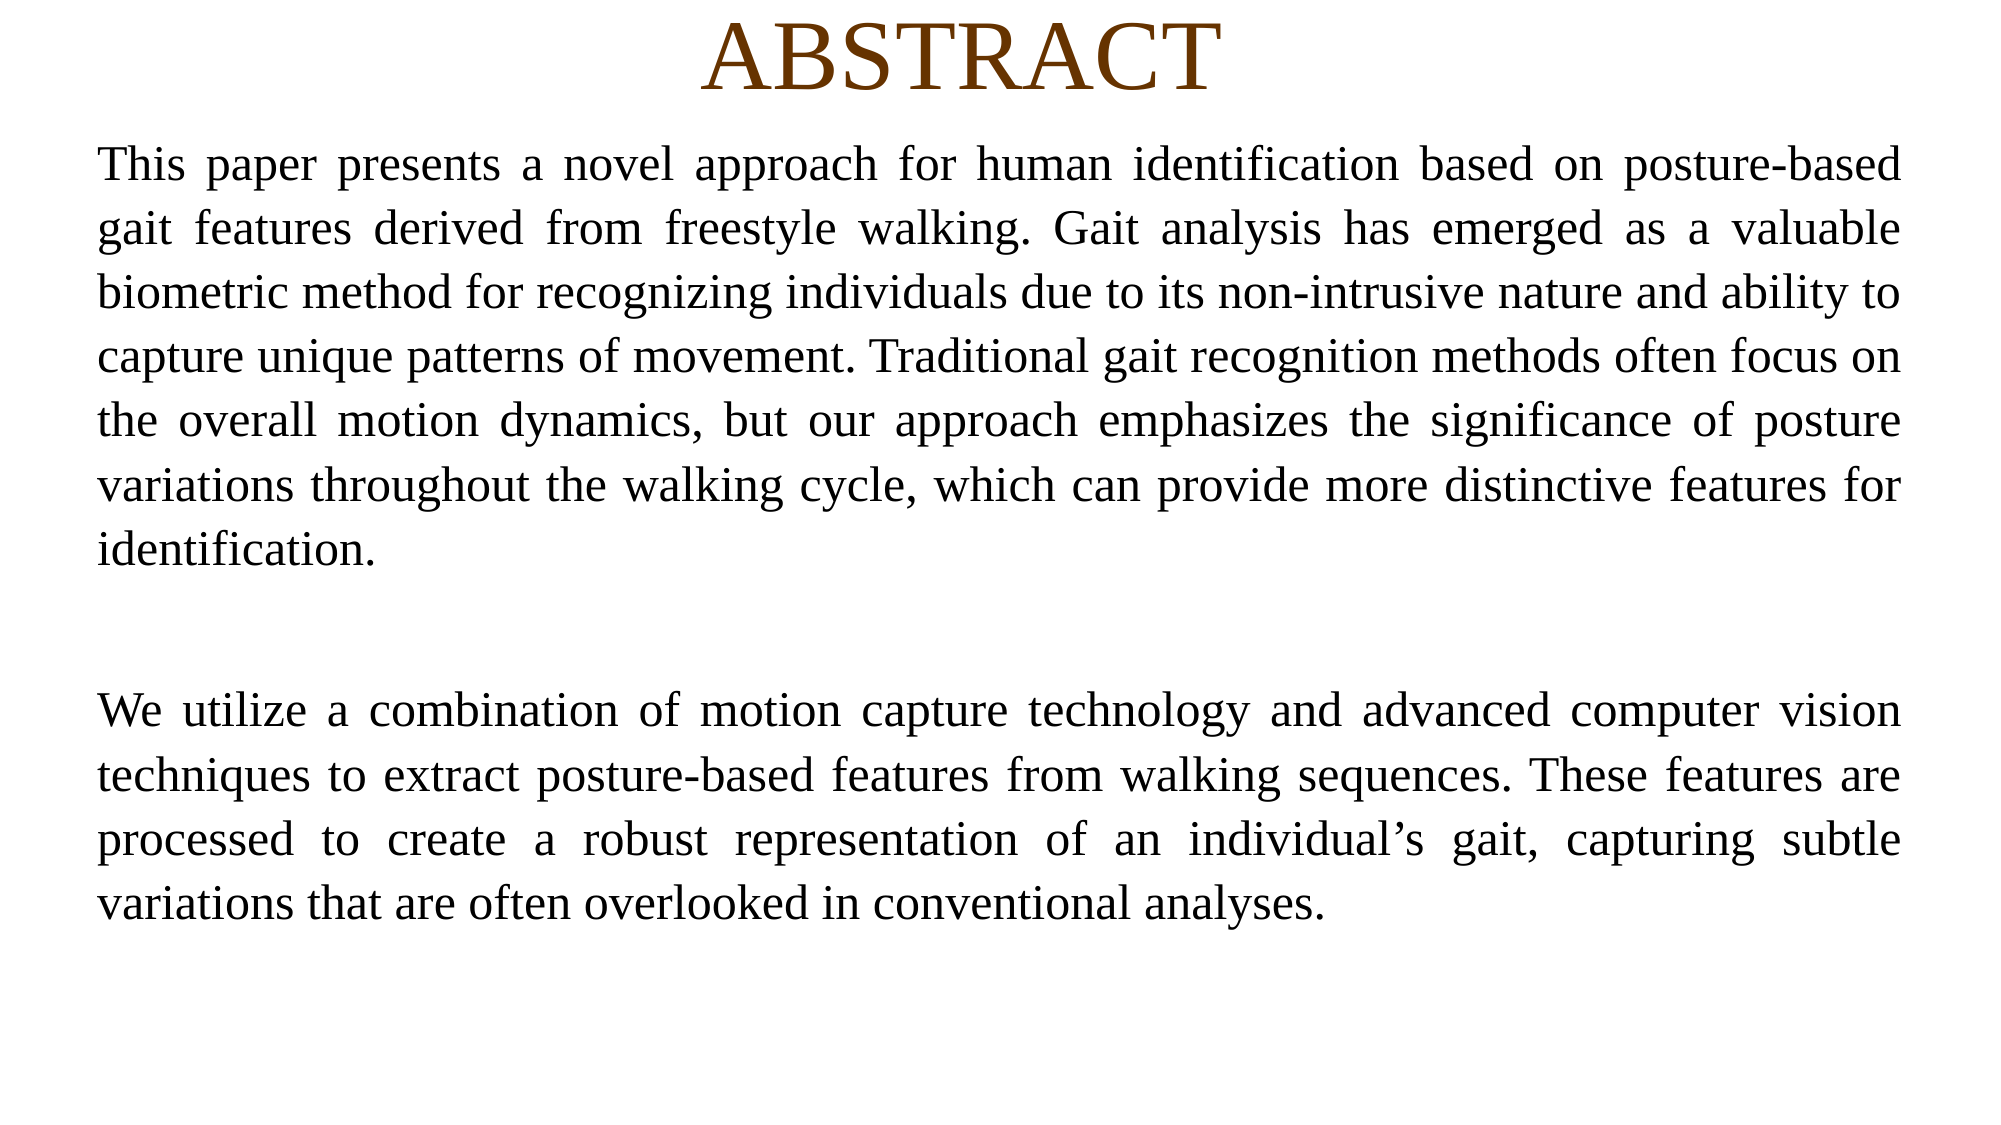

ABSTRACT
This paper presents a novel approach for human identification based on posture-based gait features derived from freestyle walking. Gait analysis has emerged as a valuable biometric method for recognizing individuals due to its non-intrusive nature and ability to capture unique patterns of movement. Traditional gait recognition methods often focus on the overall motion dynamics, but our approach emphasizes the significance of posture variations throughout the walking cycle, which can provide more distinctive features for identification.

We utilize a combination of motion capture technology and advanced computer vision techniques to extract posture-based features from walking sequences. These features are processed to create a robust representation of an individual’s gait, capturing subtle variations that are often overlooked in conventional analyses.